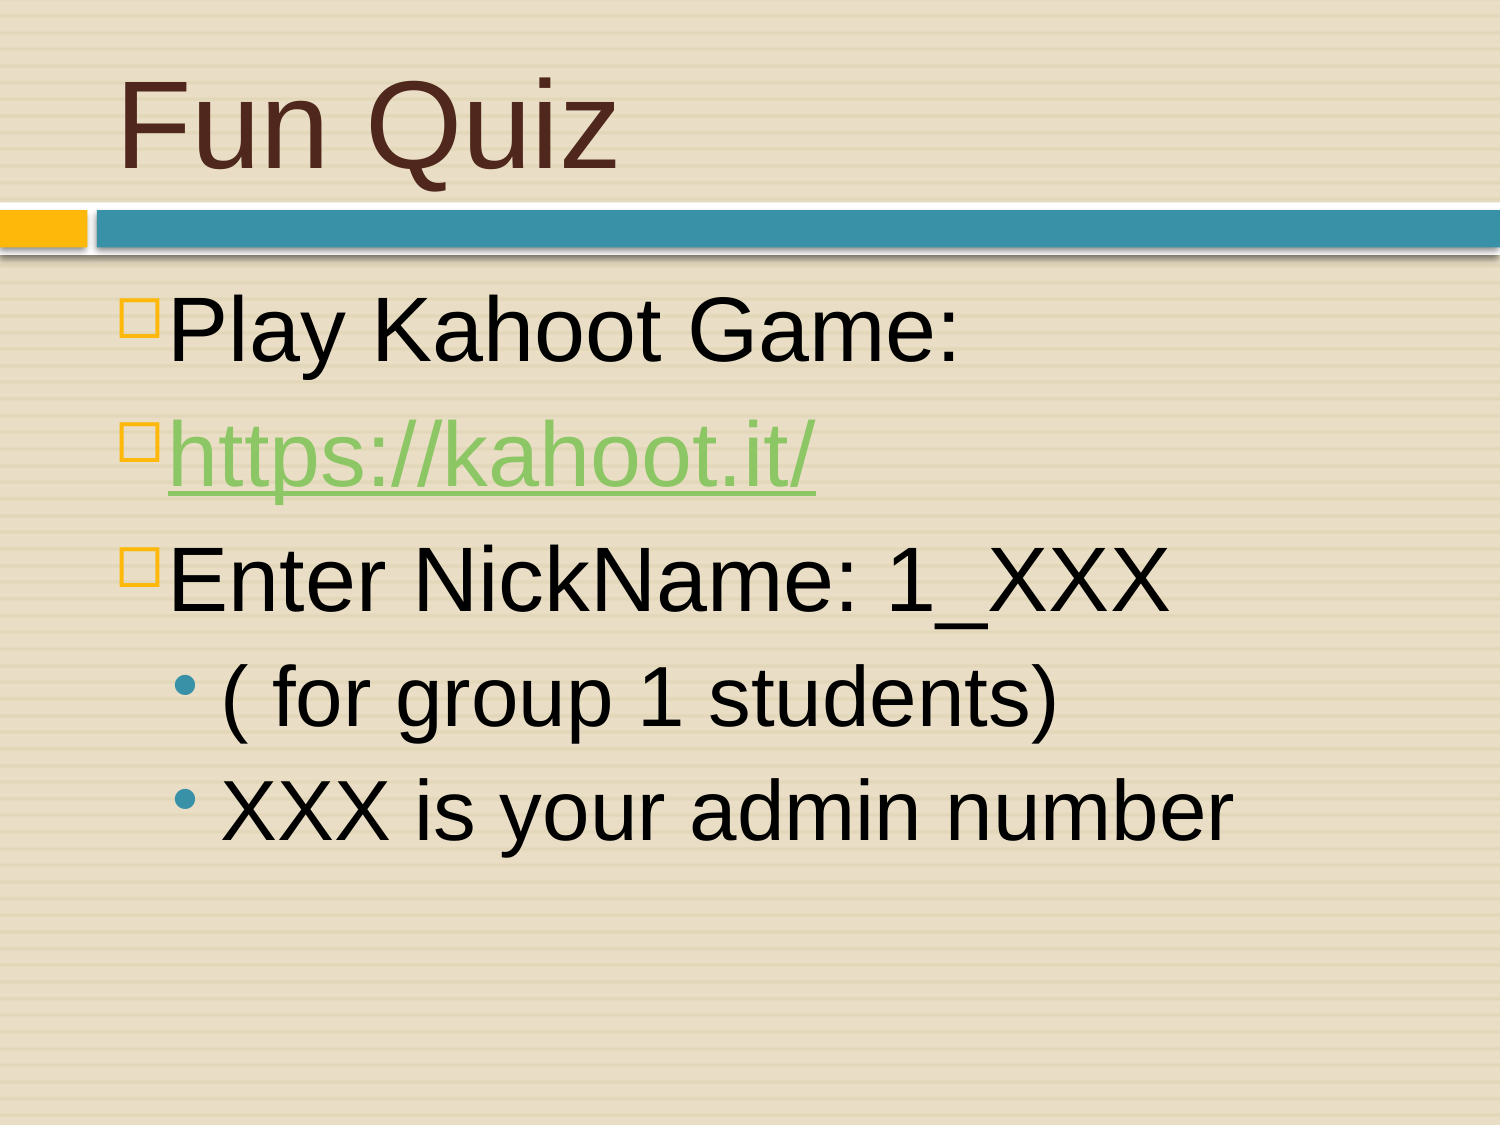

# Fun Quiz
Play Kahoot Game:
https://kahoot.it/
Enter NickName: 1_XXX
( for group 1 students)
XXX is your admin number